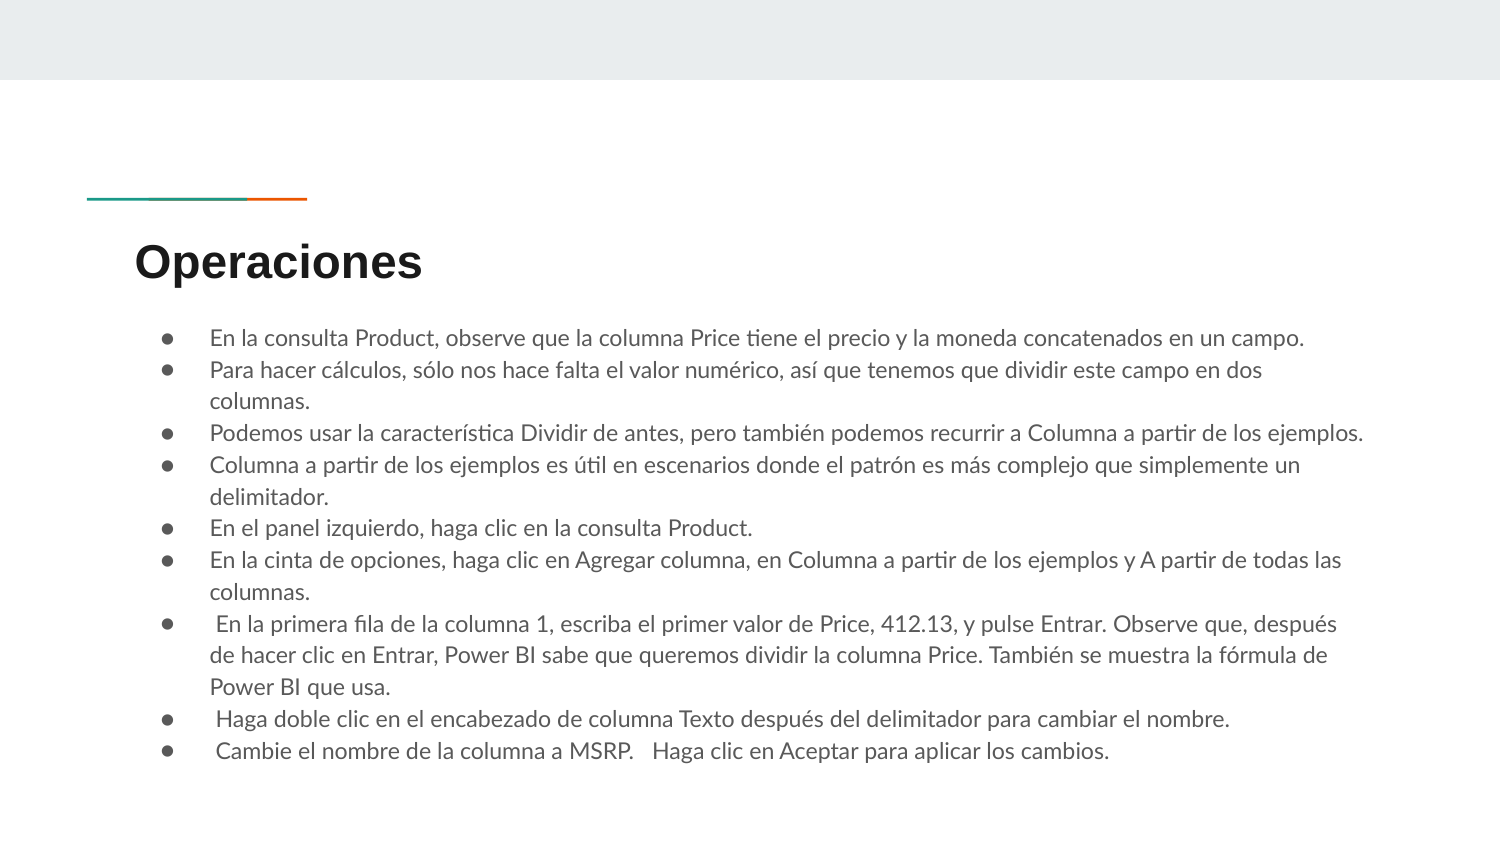

# Operaciones
En la consulta Product, observe que la columna Price tiene el precio y la moneda concatenados en un campo.
Para hacer cálculos, sólo nos hace falta el valor numérico, así que tenemos que dividir este campo en dos columnas.
Podemos usar la característica Dividir de antes, pero también podemos recurrir a Columna a partir de los ejemplos.
Columna a partir de los ejemplos es útil en escenarios donde el patrón es más complejo que simplemente un delimitador.
En el panel izquierdo, haga clic en la consulta Product.
En la cinta de opciones, haga clic en Agregar columna, en Columna a partir de los ejemplos y A partir de todas las columnas.
 En la primera fila de la columna 1, escriba el primer valor de Price, 412.13, y pulse Entrar. Observe que, después de hacer clic en Entrar, Power BI sabe que queremos dividir la columna Price. También se muestra la fórmula de Power BI que usa.
 Haga doble clic en el encabezado de columna Texto después del delimitador para cambiar el nombre.
 Cambie el nombre de la columna a MSRP.   Haga clic en Aceptar para aplicar los cambios.